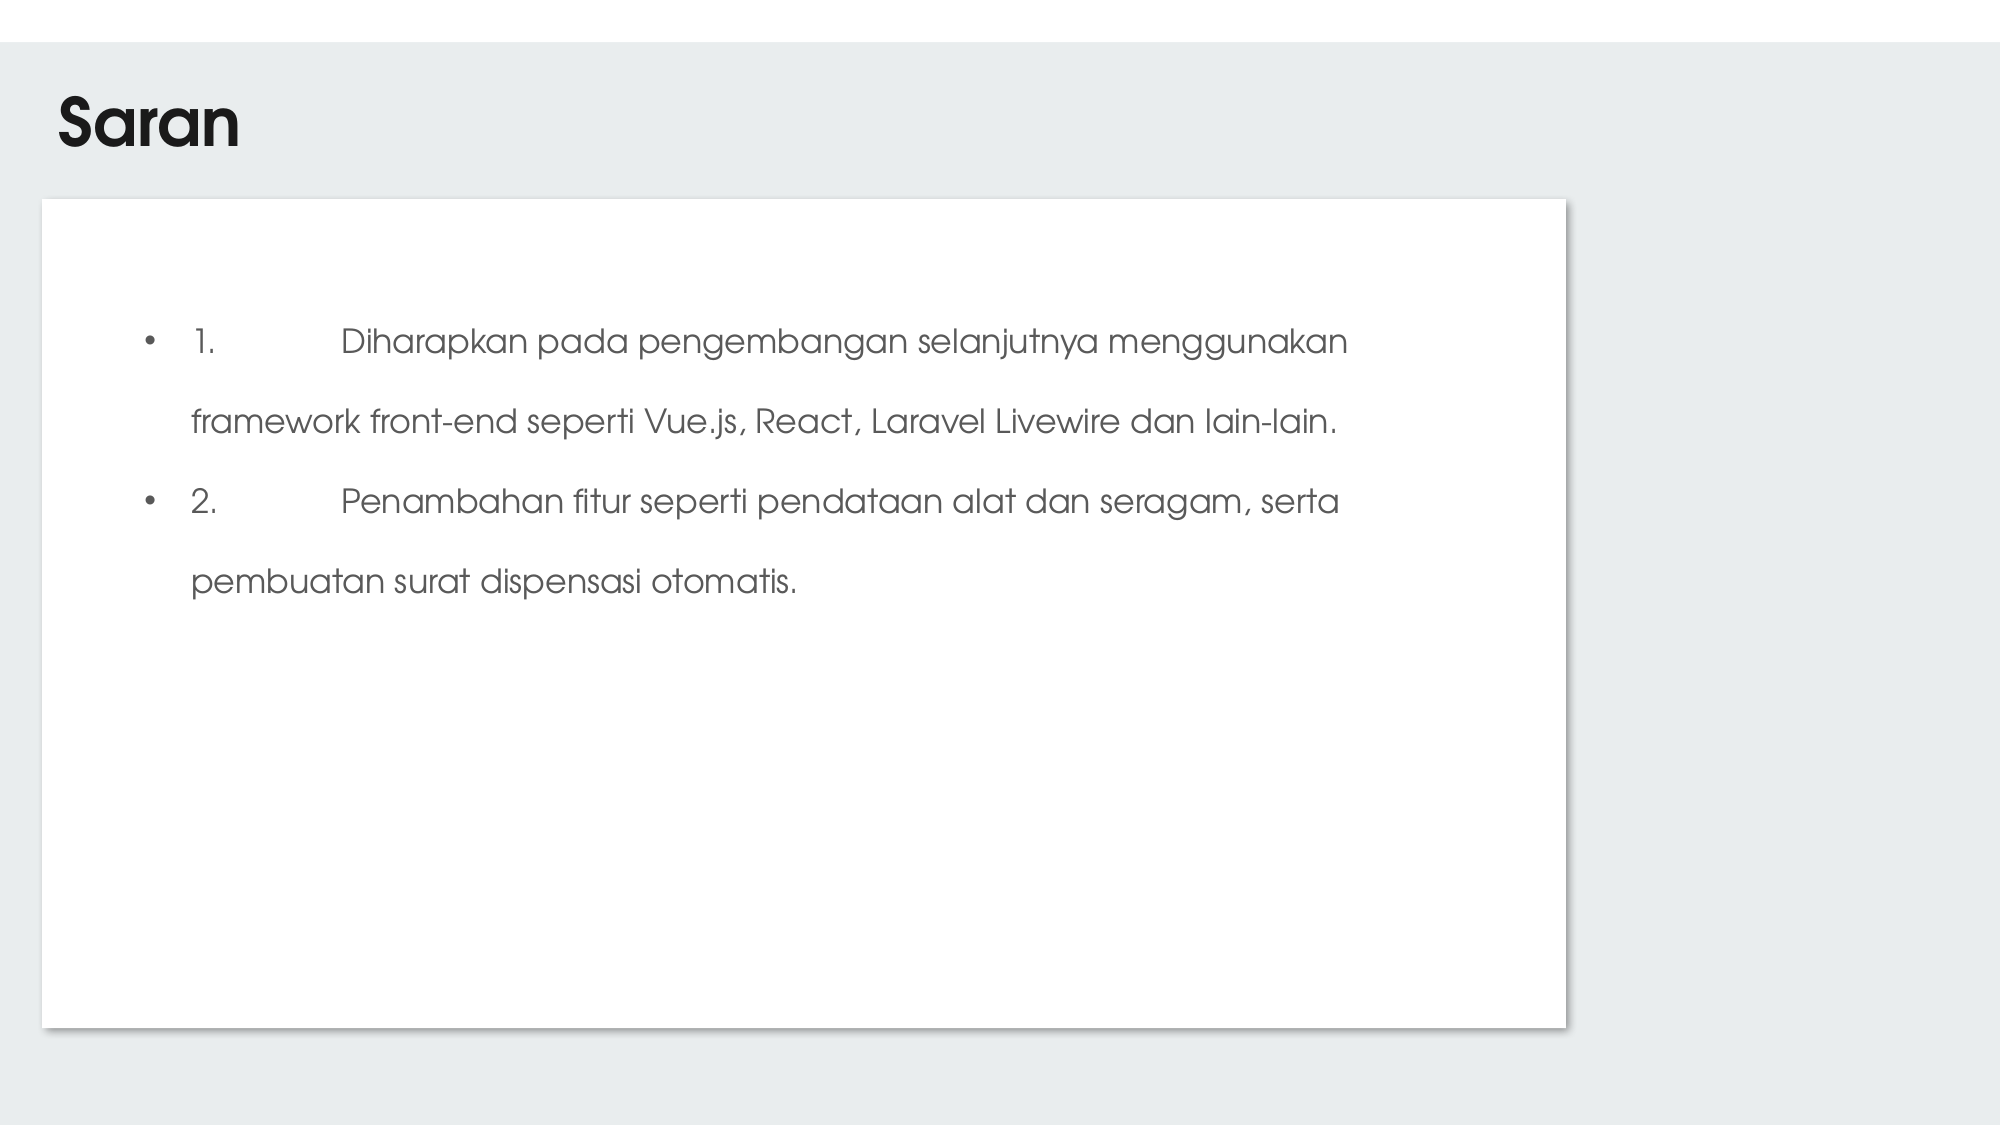

Saran

1.	Diharapkan pada pengembangan selanjutnya menggunakan framework front-end seperti Vue.js, React, Laravel Livewire dan lain-lain.
2.	Penambahan fitur seperti pendataan alat dan seragam, serta pembuatan surat dispensasi otomatis.